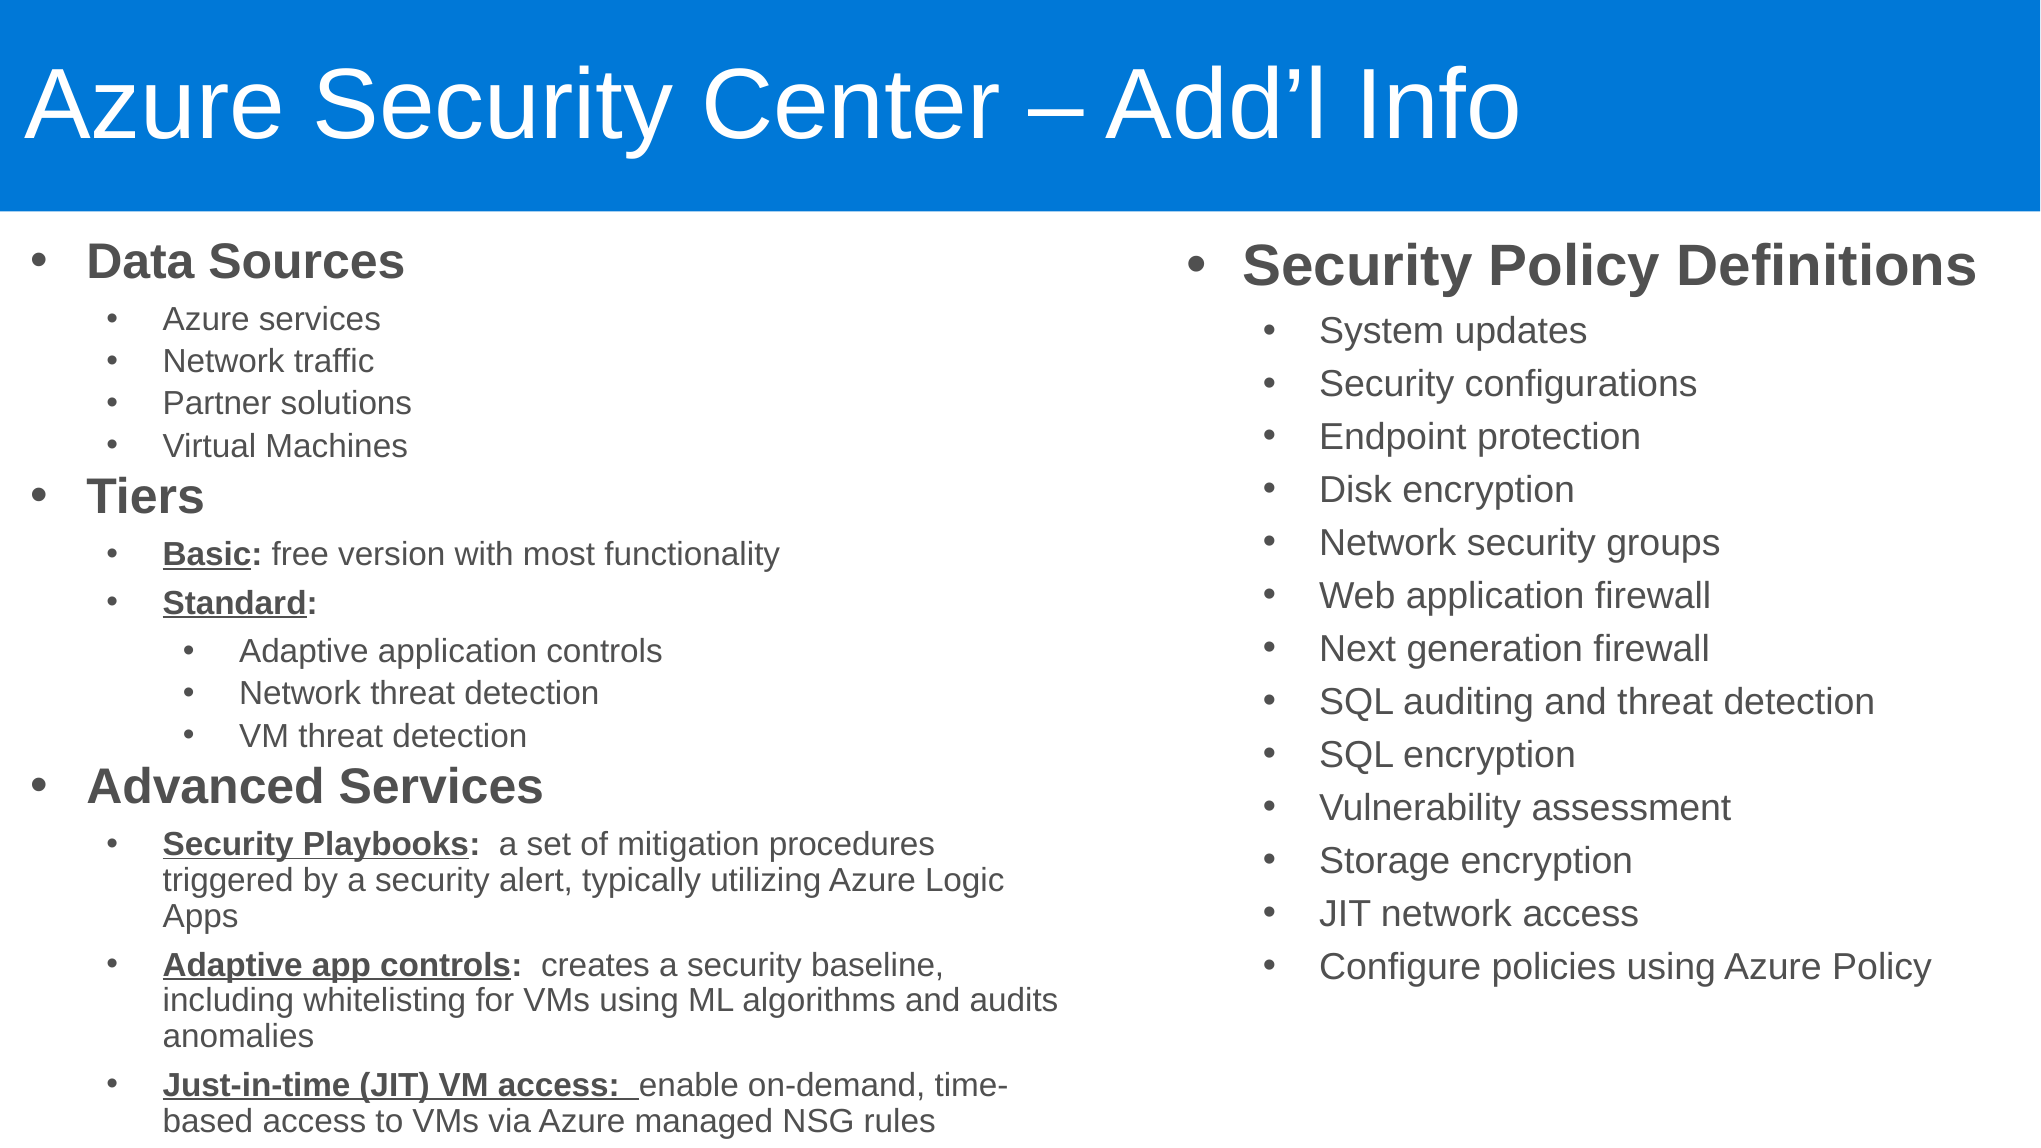

Azure Security Center – Add’l Info
Data Sources
Azure services
Network traffic
Partner solutions
Virtual Machines
Tiers
Basic: free version with most functionality
Standard:
Adaptive application controls
Network threat detection
VM threat detection
Advanced Services
Security Playbooks:  a set of mitigation procedures triggered by a security alert, typically utilizing Azure Logic Apps
Adaptive app controls:  creates a security baseline, including whitelisting for VMs using ML algorithms and audits anomalies
Just-in-time (JIT) VM access:  enable on-demand, time-based access to VMs via Azure managed NSG rules
Security Policy Definitions
System updates
Security configurations
Endpoint protection
Disk encryption
Network security groups
Web application firewall
Next generation firewall
SQL auditing and threat detection
SQL encryption
Vulnerability assessment
Storage encryption
JIT network access
Configure policies using Azure Policy